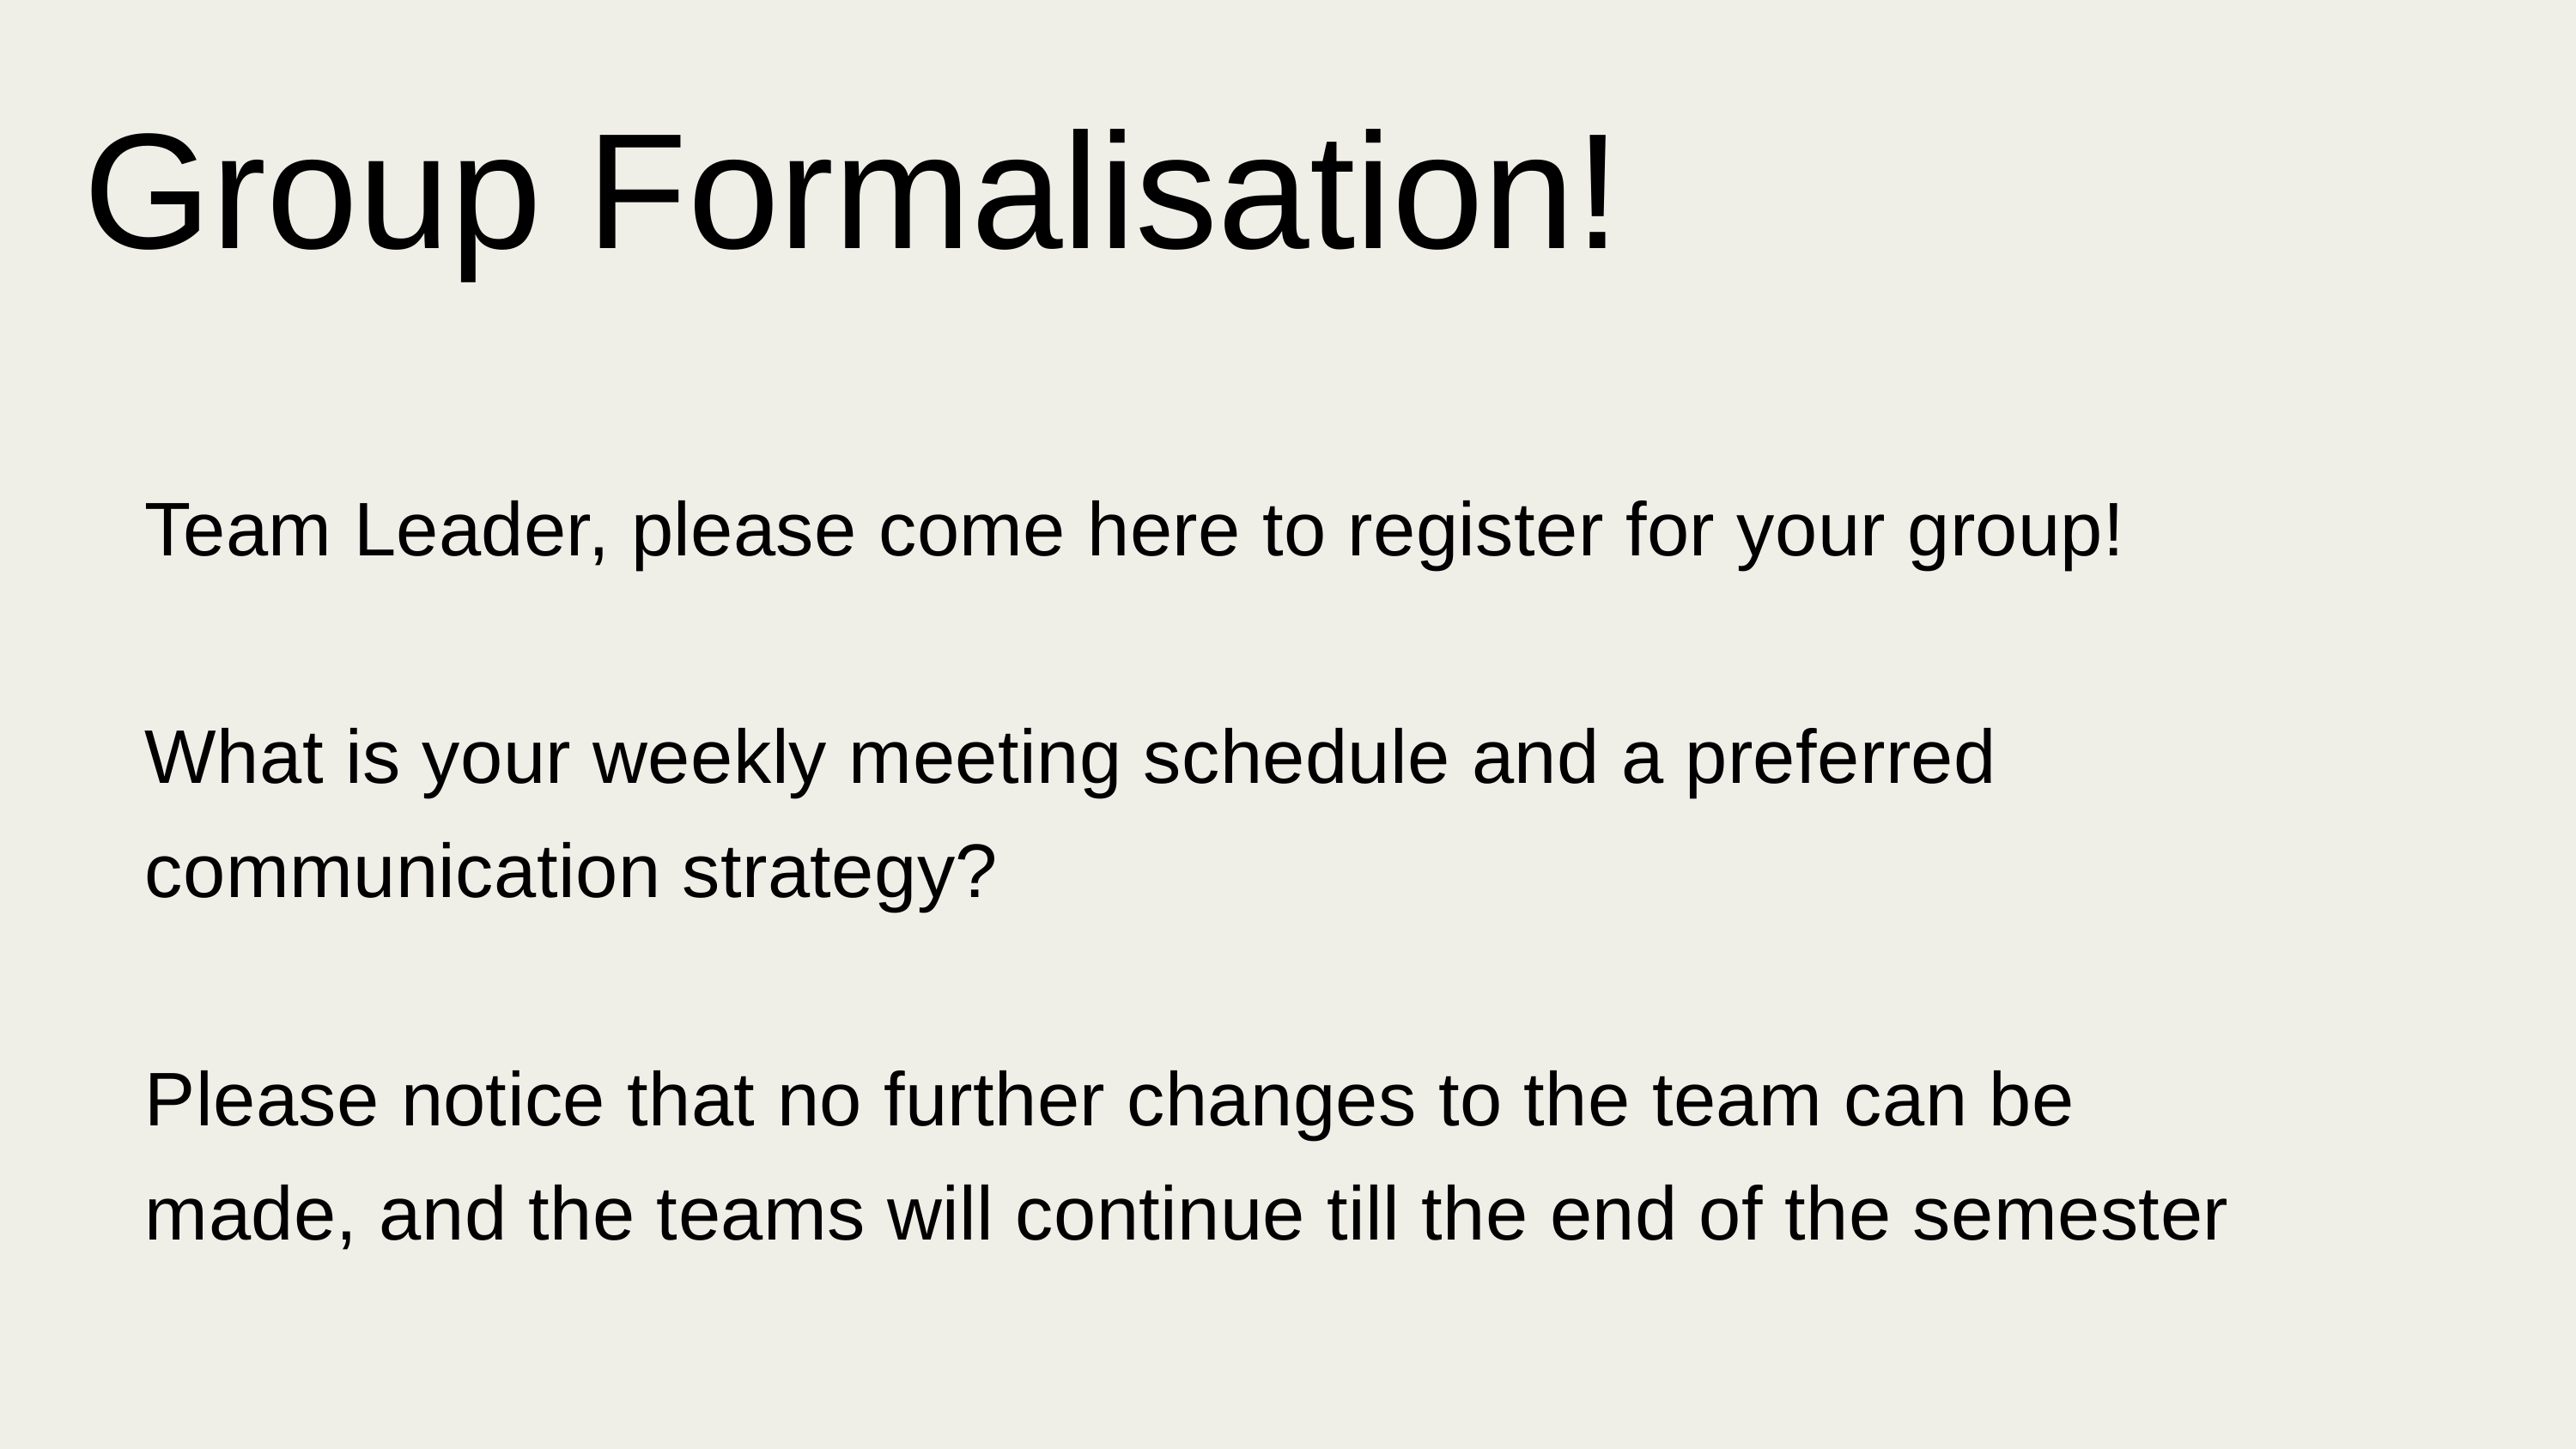

Group Formalisation!

Team Leader, please come here to register for your group!

What is your weekly meeting schedule and a preferred communication strategy?

Please notice that no further changes to the team can be made, and the teams will continue till the end of the semester